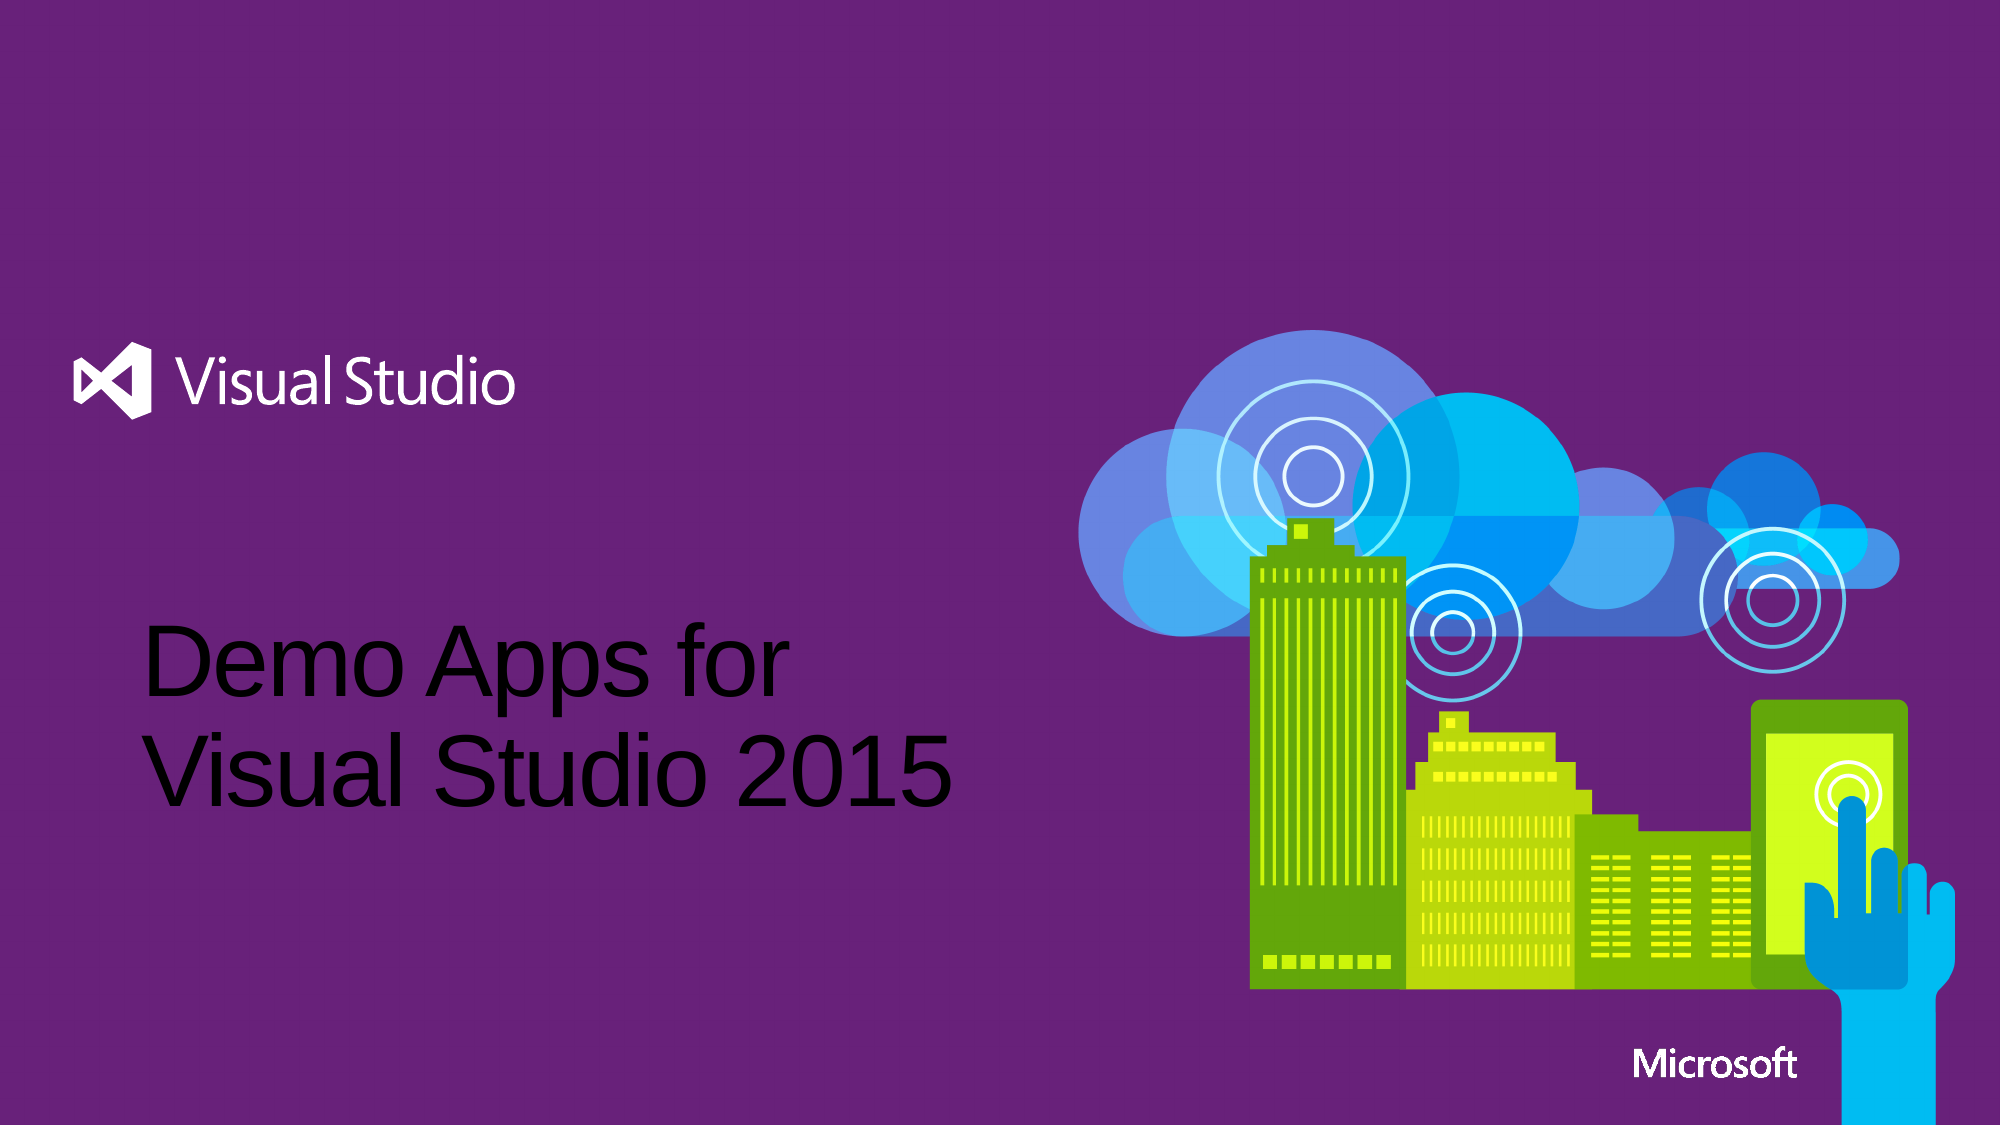

# Demo Apps for Visual Studio 2015